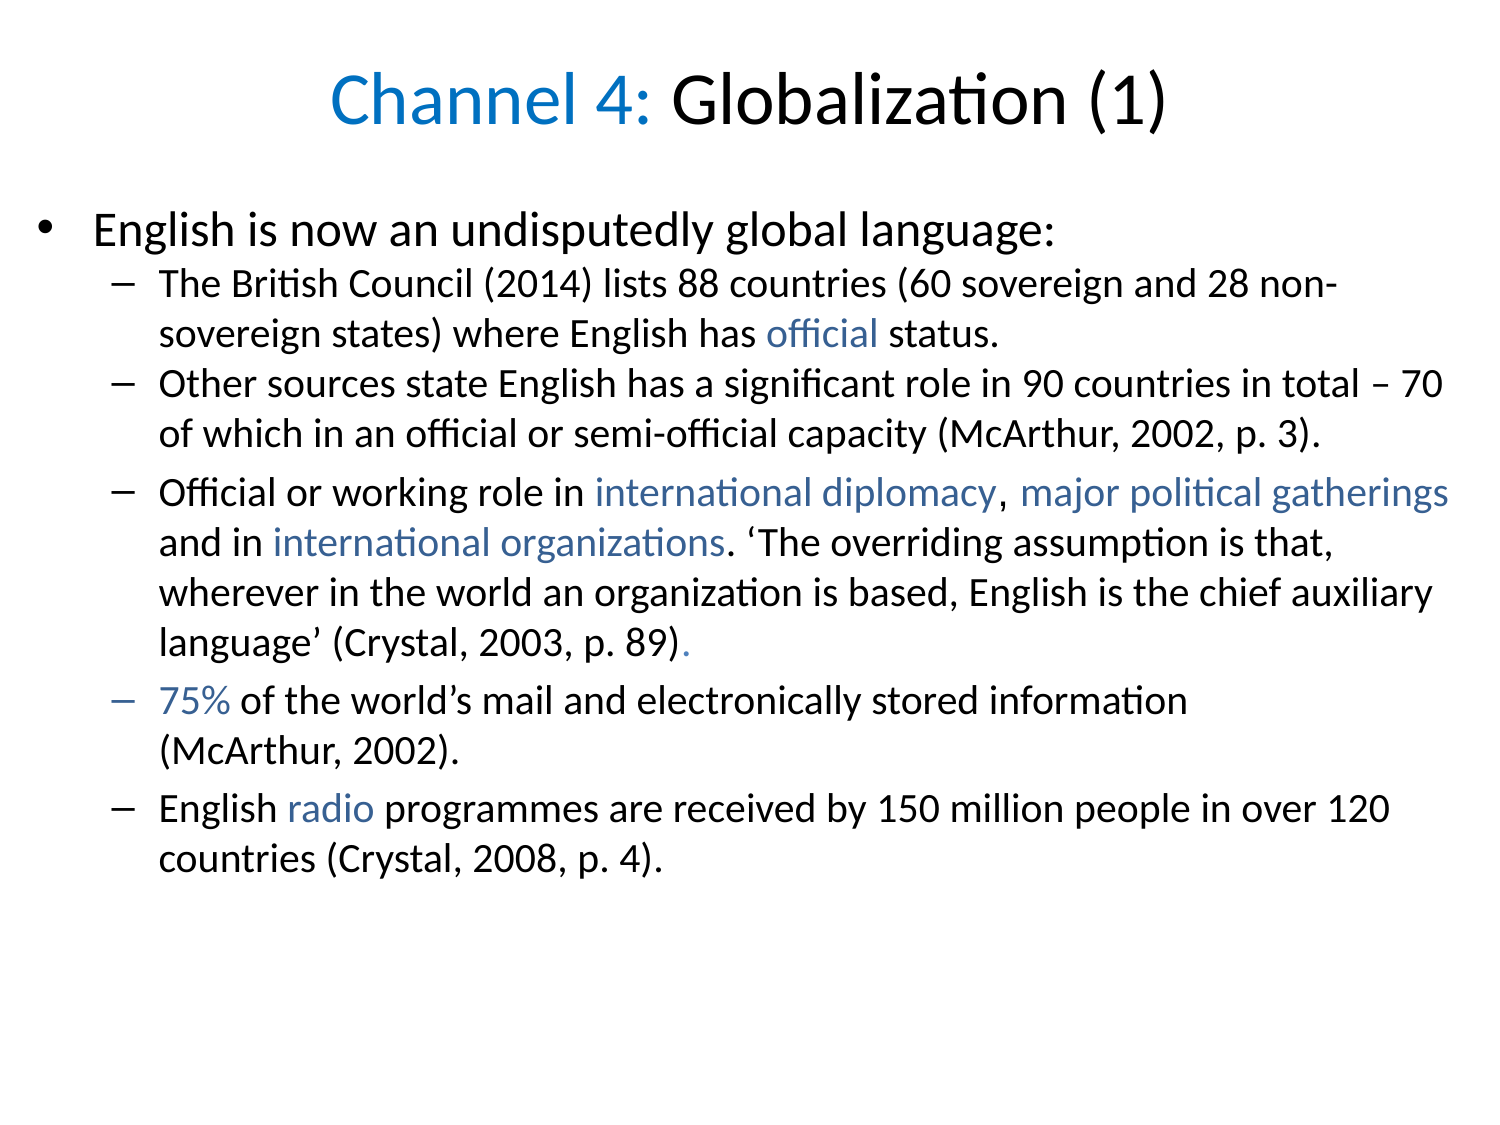

# Channel 4: Globalization (1)
English is now an undisputedly global language:
The British Council (2014) lists 88 countries (60 sovereign and 28 non-sovereign states) where English has official status.
Other sources state English has a significant role in 90 countries in total – 70 of which in an official or semi-official capacity (McArthur, 2002, p. 3).
Official or working role in international diplomacy, major political gatherings and in international organizations. ‘The overriding assumption is that, wherever in the world an organization is based, English is the chief auxiliary language’ (Crystal, 2003, p. 89).
75% of the world’s mail and electronically stored information
(McArthur, 2002).
English radio programmes are received by 150 million people in over 120 countries (Crystal, 2008, p. 4).